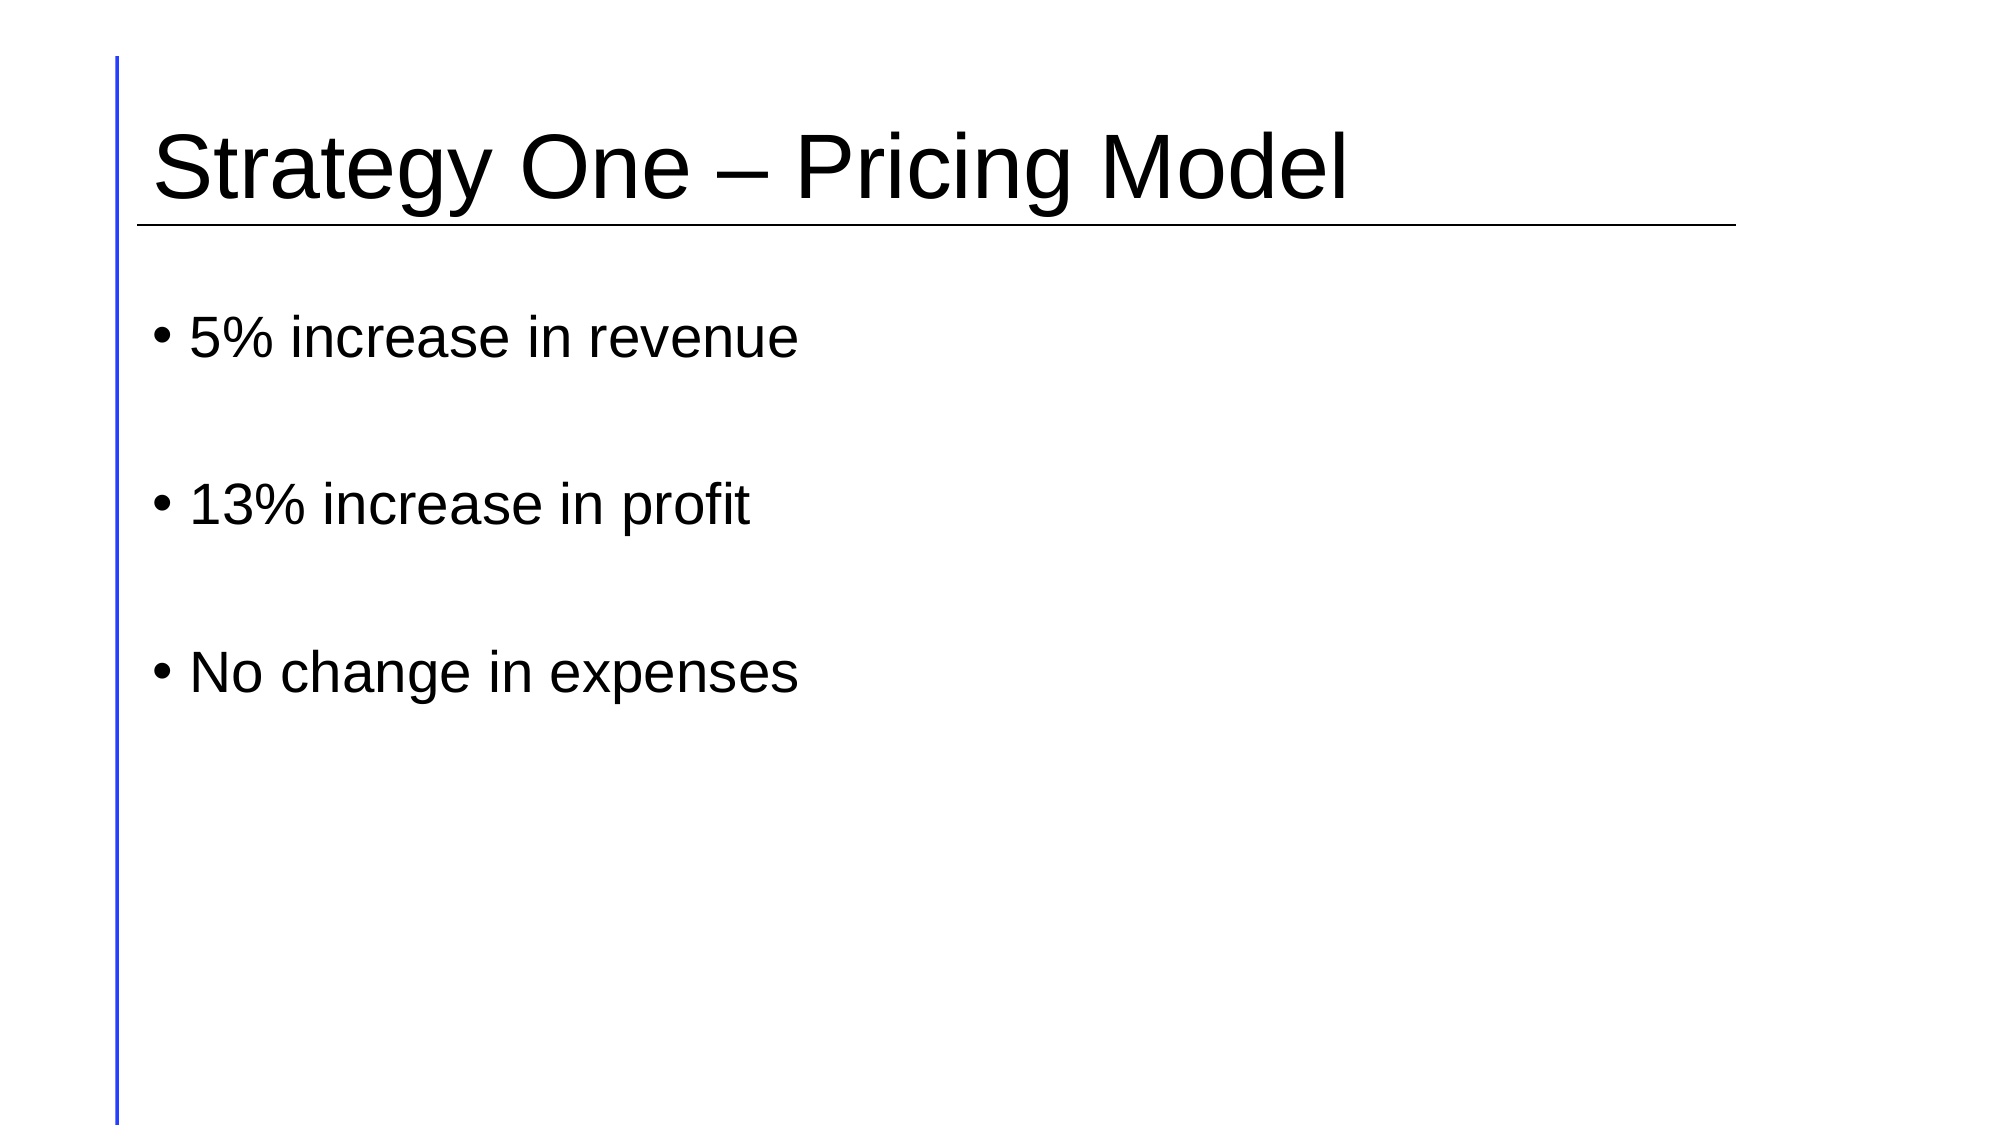

# Strategy One – Pricing Model
5% increase in revenue

13% increase in profit

No change in expenses